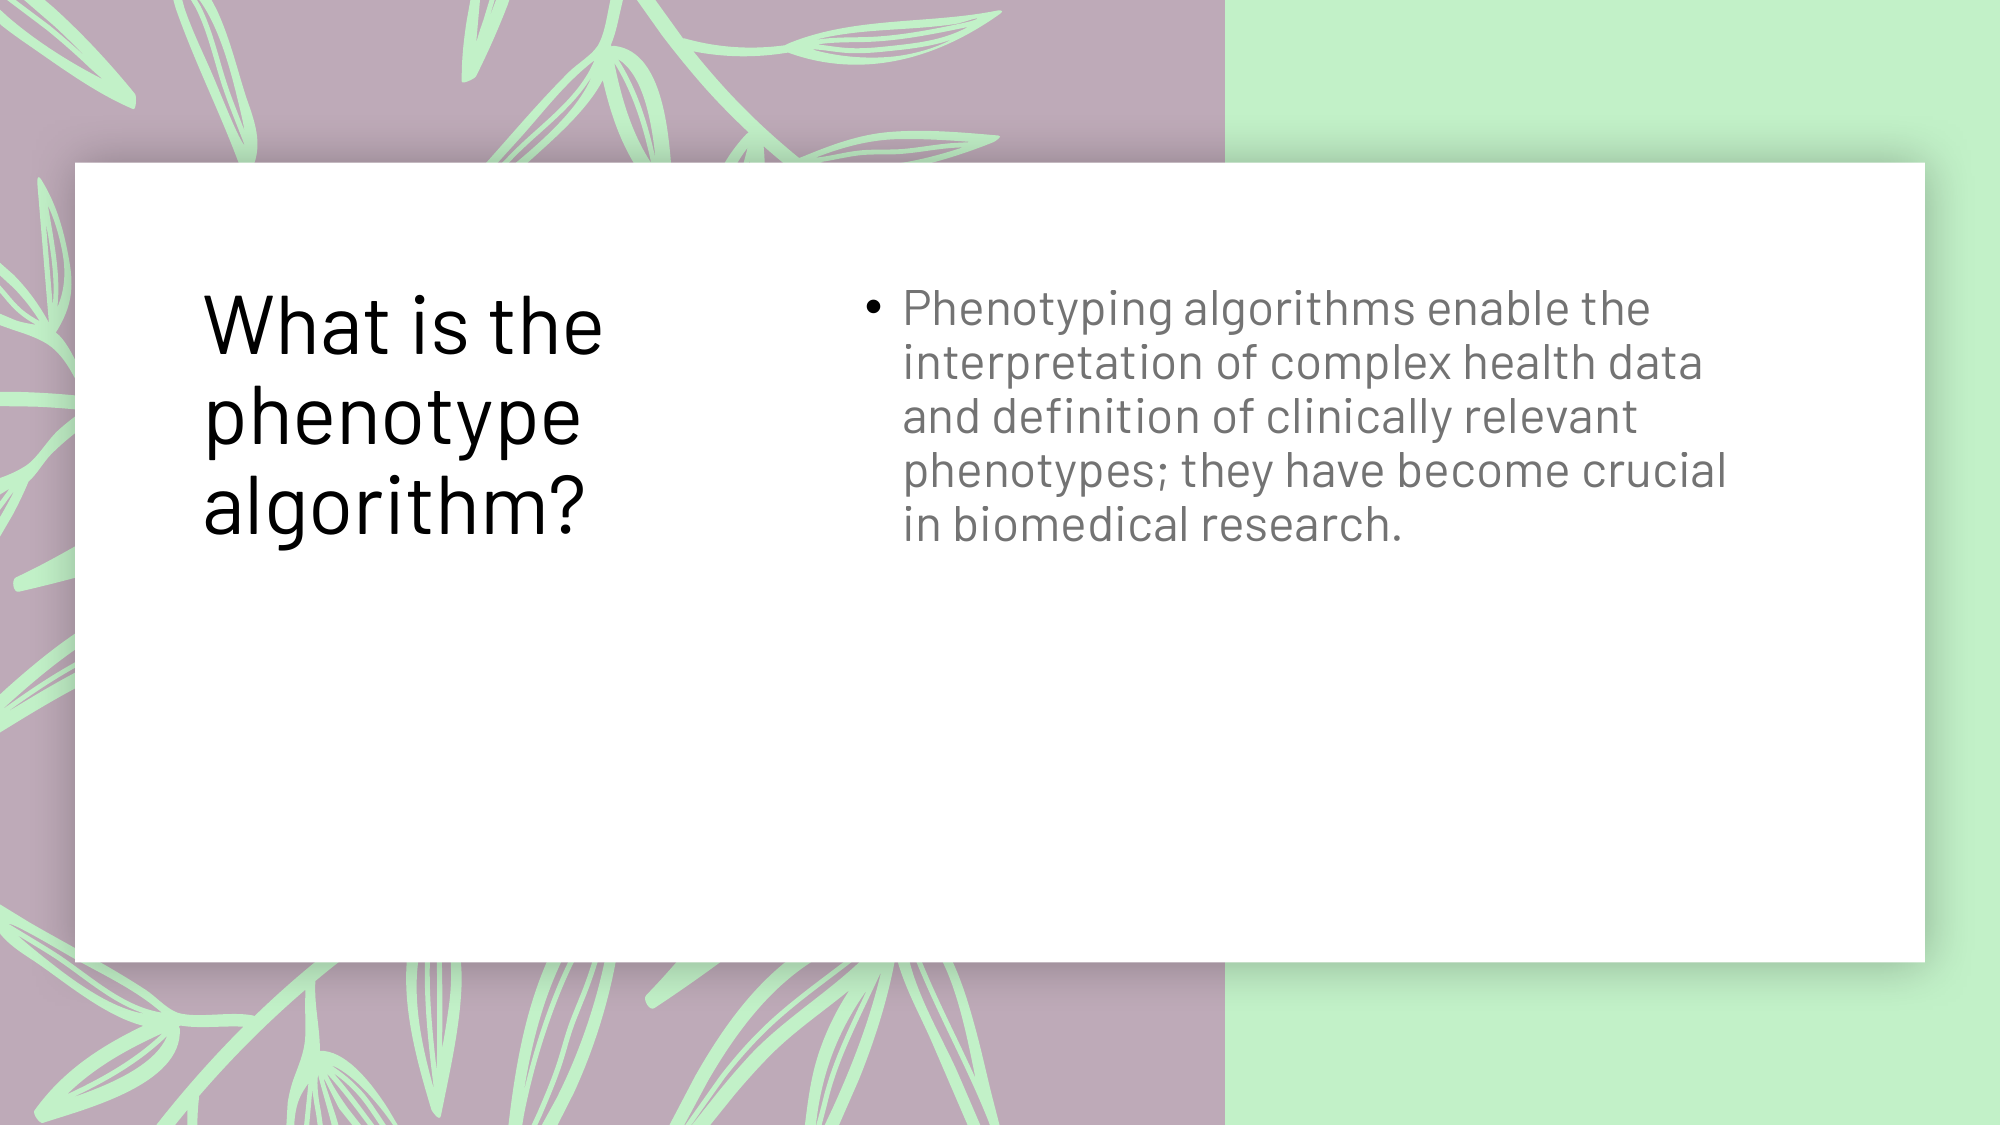

# What is the phenotype algorithm?
Phenotyping algorithms enable the interpretation of complex health data and definition of clinically relevant phenotypes; they have become crucial in biomedical research.